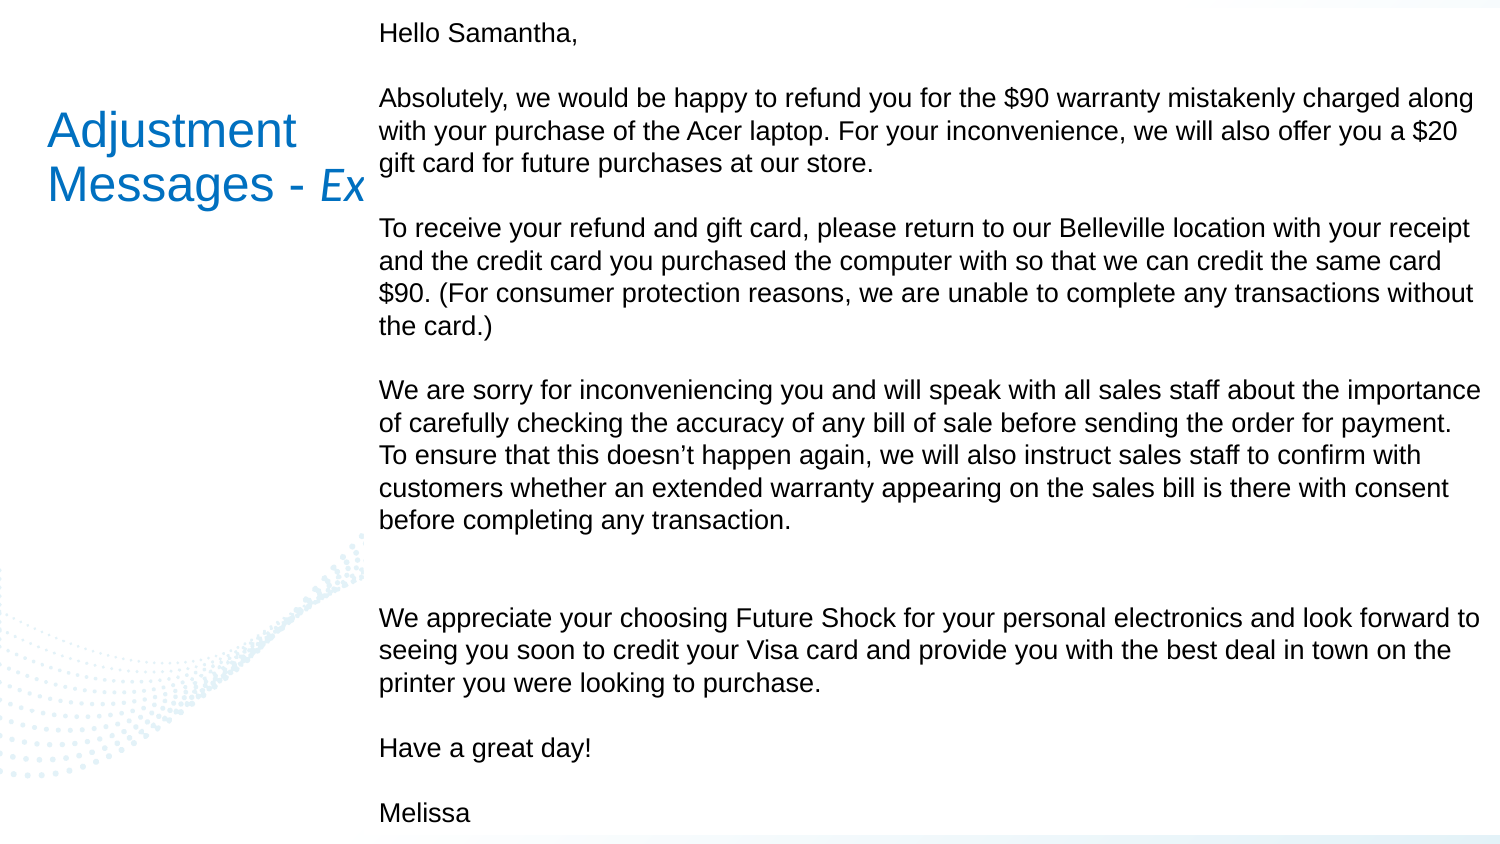

Hello Samantha,

Absolutely, we would be happy to refund you for the $90 warranty mistakenly charged along with your purchase of the Acer laptop. For your inconvenience, we will also offer you a $20 gift card for future purchases at our store.

To receive your refund and gift card, please return to our Belleville location with your receipt and the credit card you purchased the computer with so that we can credit the same card $90. (For consumer protection reasons, we are unable to complete any transactions without the card.)

We are sorry for inconveniencing you and will speak with all sales staff about the importance of carefully checking the accuracy of any bill of sale before sending the order for payment. To ensure that this doesn’t happen again, we will also instruct sales staff to confirm with customers whether an extended warranty appearing on the sales bill is there with consent before completing any transaction.

We appreciate your choosing Future Shock for your personal electronics and look forward to seeing you soon to credit your Visa card and provide you with the best deal in town on the printer you were looking to purchase.

Have a great day!

Melissa
# Adjustment Messages - Example
33